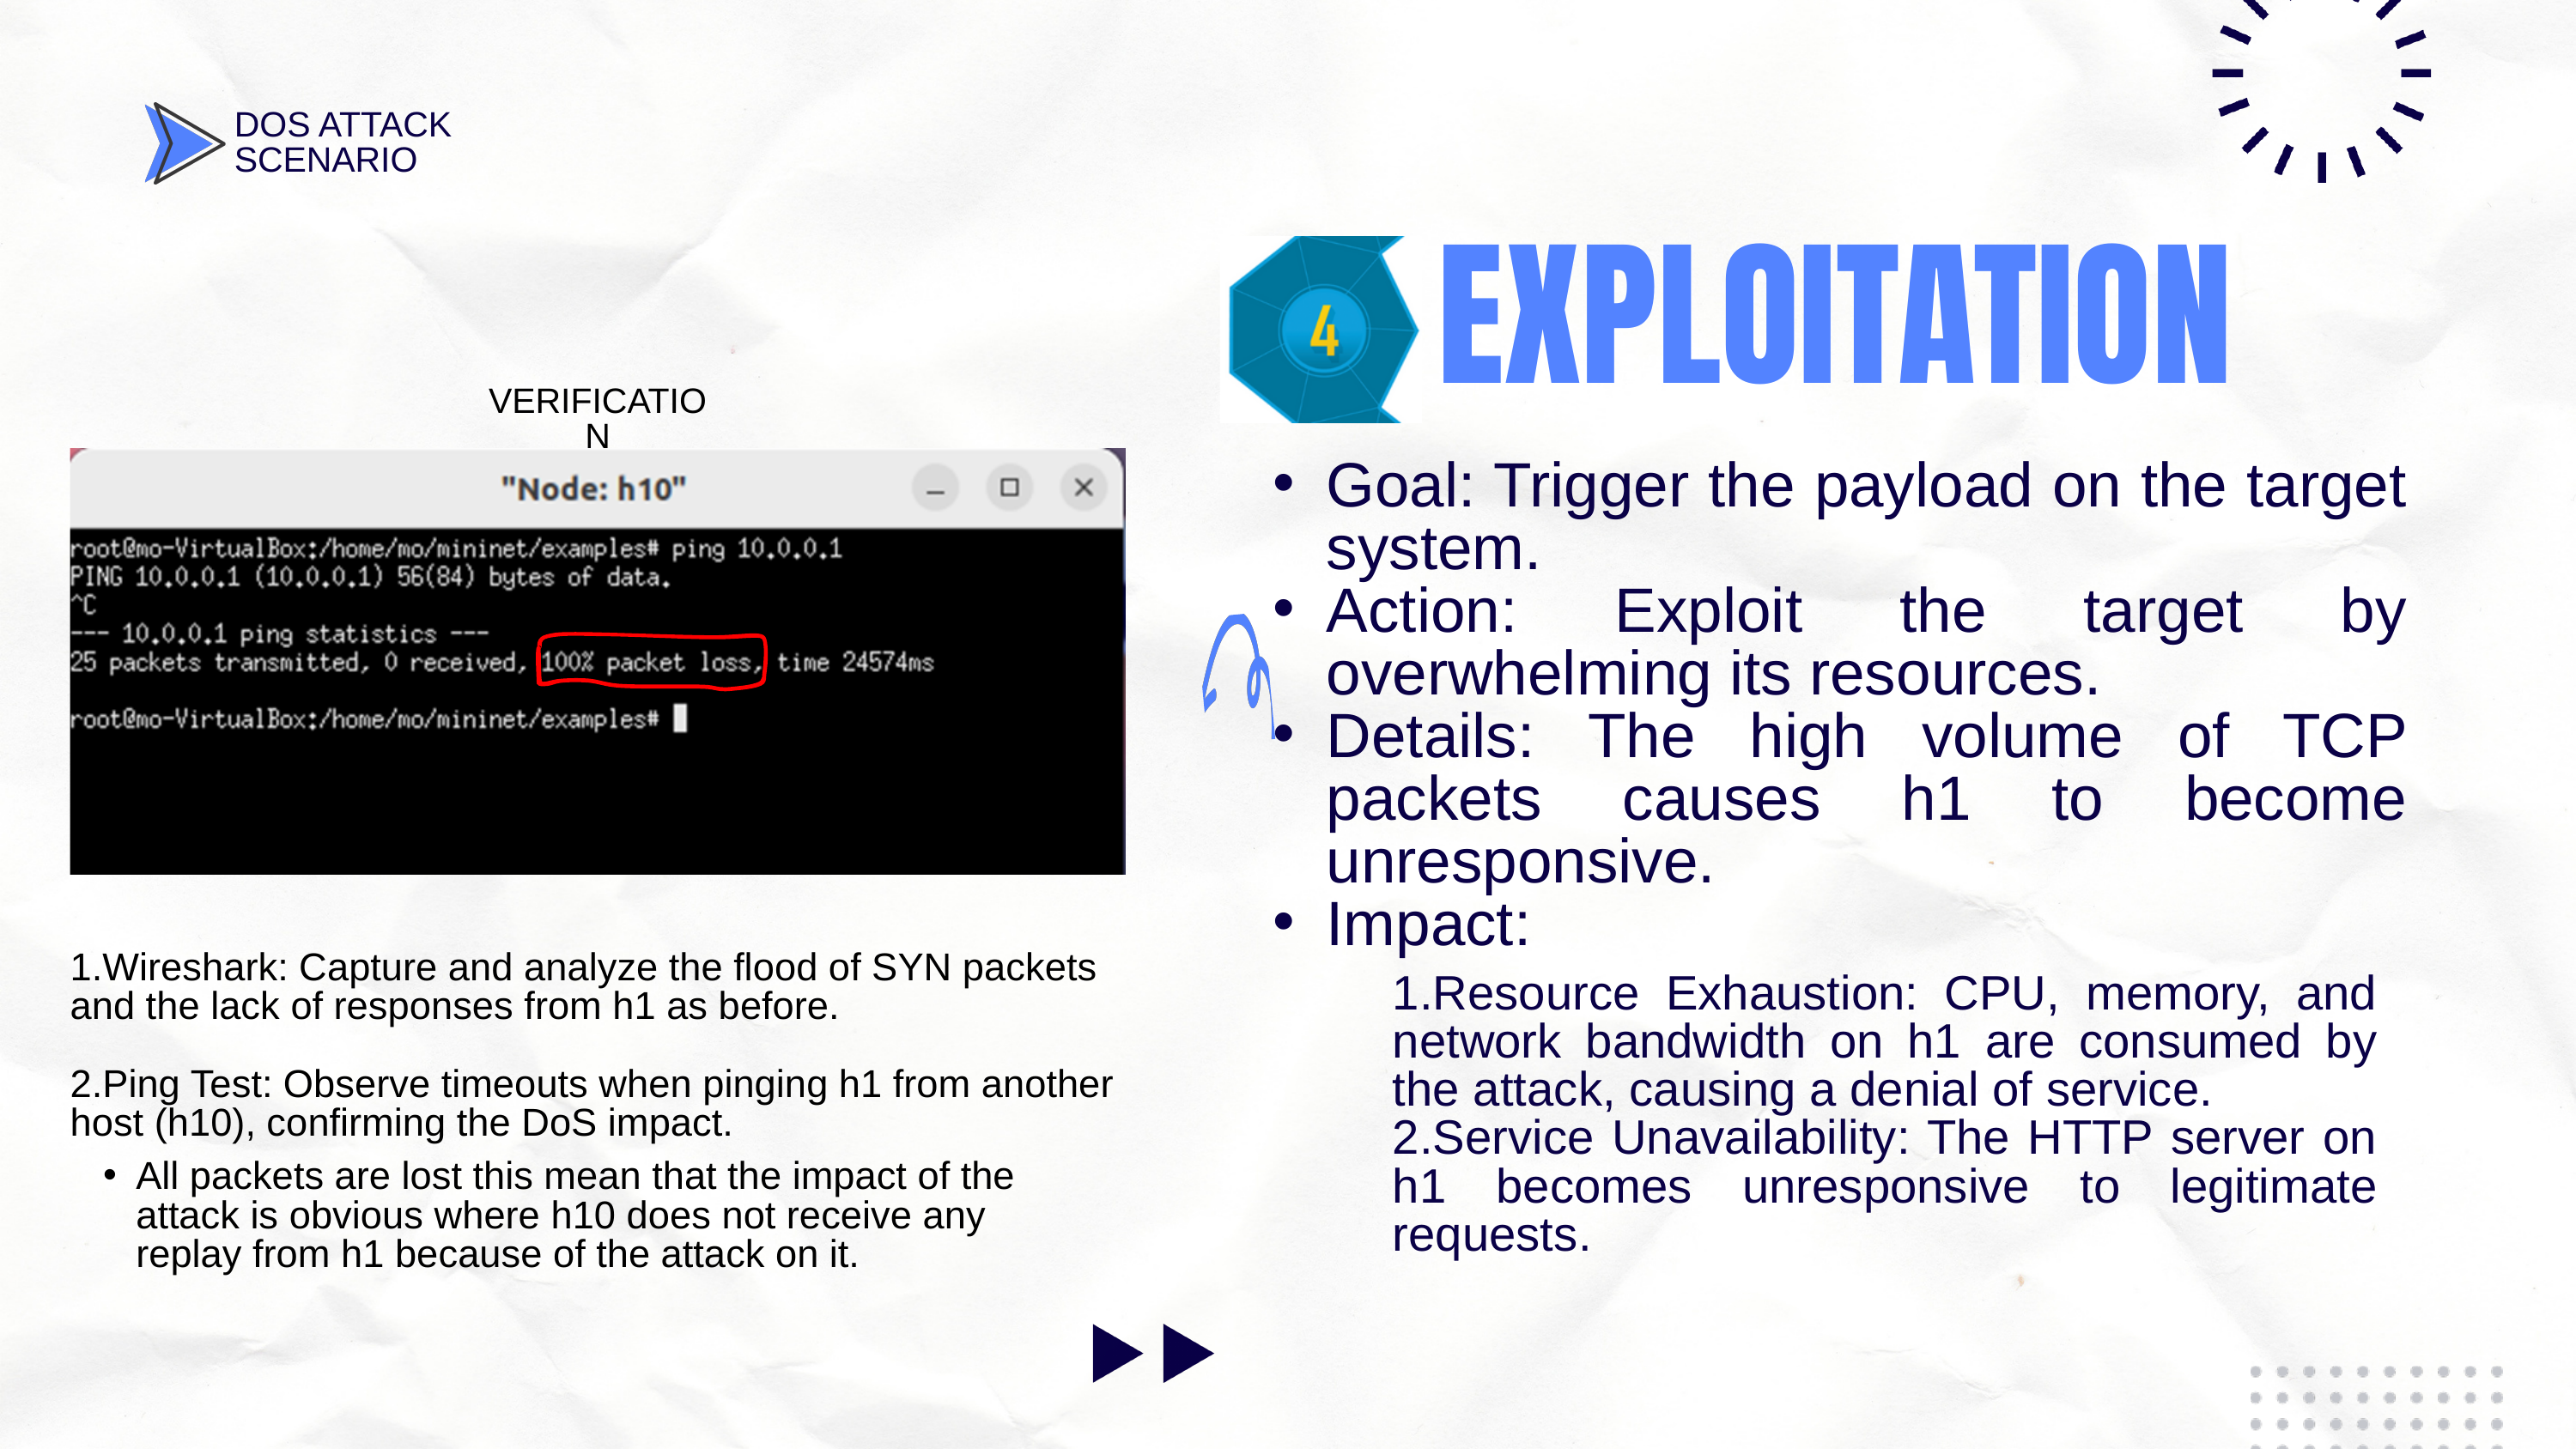

DOS ATTACK SCENARIO

EXPLOITATION
VERIFICATION

Goal: Trigger the payload on the target system.
Action: Exploit the target by overwhelming its resources.
Details: The high volume of TCP packets causes h1 to become unresponsive.
Impact:

1.Wireshark: Capture and analyze the flood of SYN packets and the lack of responses from h1 as before.

2.Ping Test: Observe timeouts when pinging h1 from another host (h10), confirming the DoS impact.
1.Resource Exhaustion: CPU, memory, and network bandwidth on h1 are consumed by the attack, causing a denial of service.
2.Service Unavailability: The HTTP server on h1 becomes unresponsive to legitimate requests.
All packets are lost this mean that the impact of the attack is obvious where h10 does not receive any replay from h1 because of the attack on it.